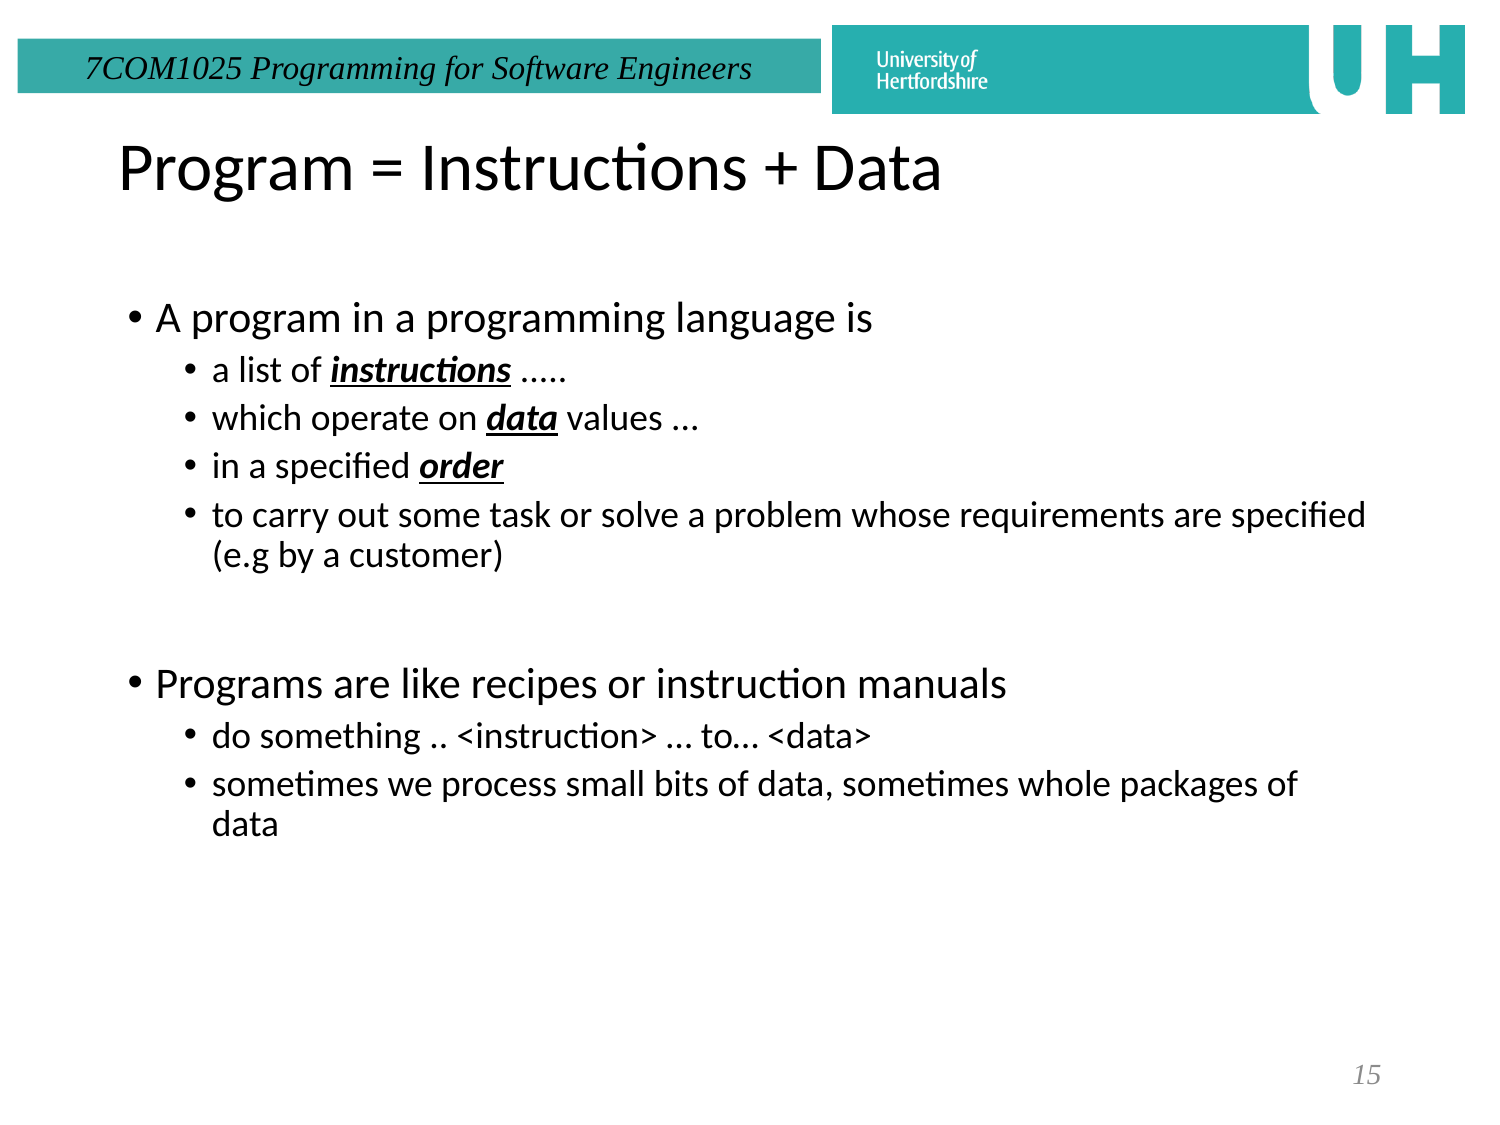

# Program = Instructions + Data
A program in a programming language is
a list of instructions .....
which operate on data values ...
in a specified order
to carry out some task or solve a problem whose requirements are specified (e.g by a customer)

Programs are like recipes or instruction manuals
do something .. <instruction> … to… <data>
sometimes we process small bits of data, sometimes whole packages of data
15